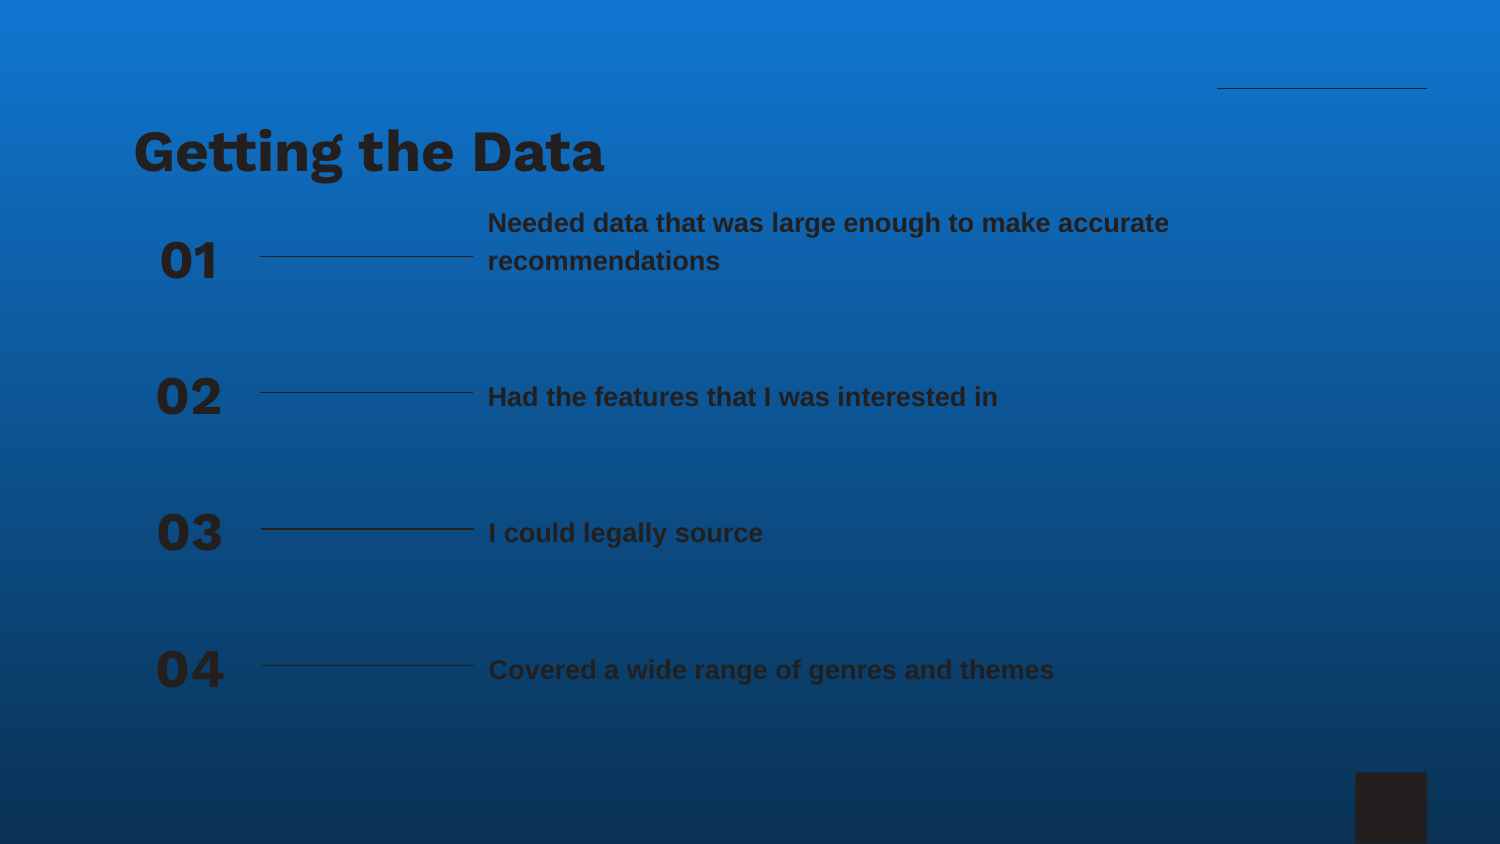

# Getting the Data
Needed data that was large enough to make accurate recommendations
01
02
Had the features that I was interested in
03
I could legally source
04
Covered a wide range of genres and themes